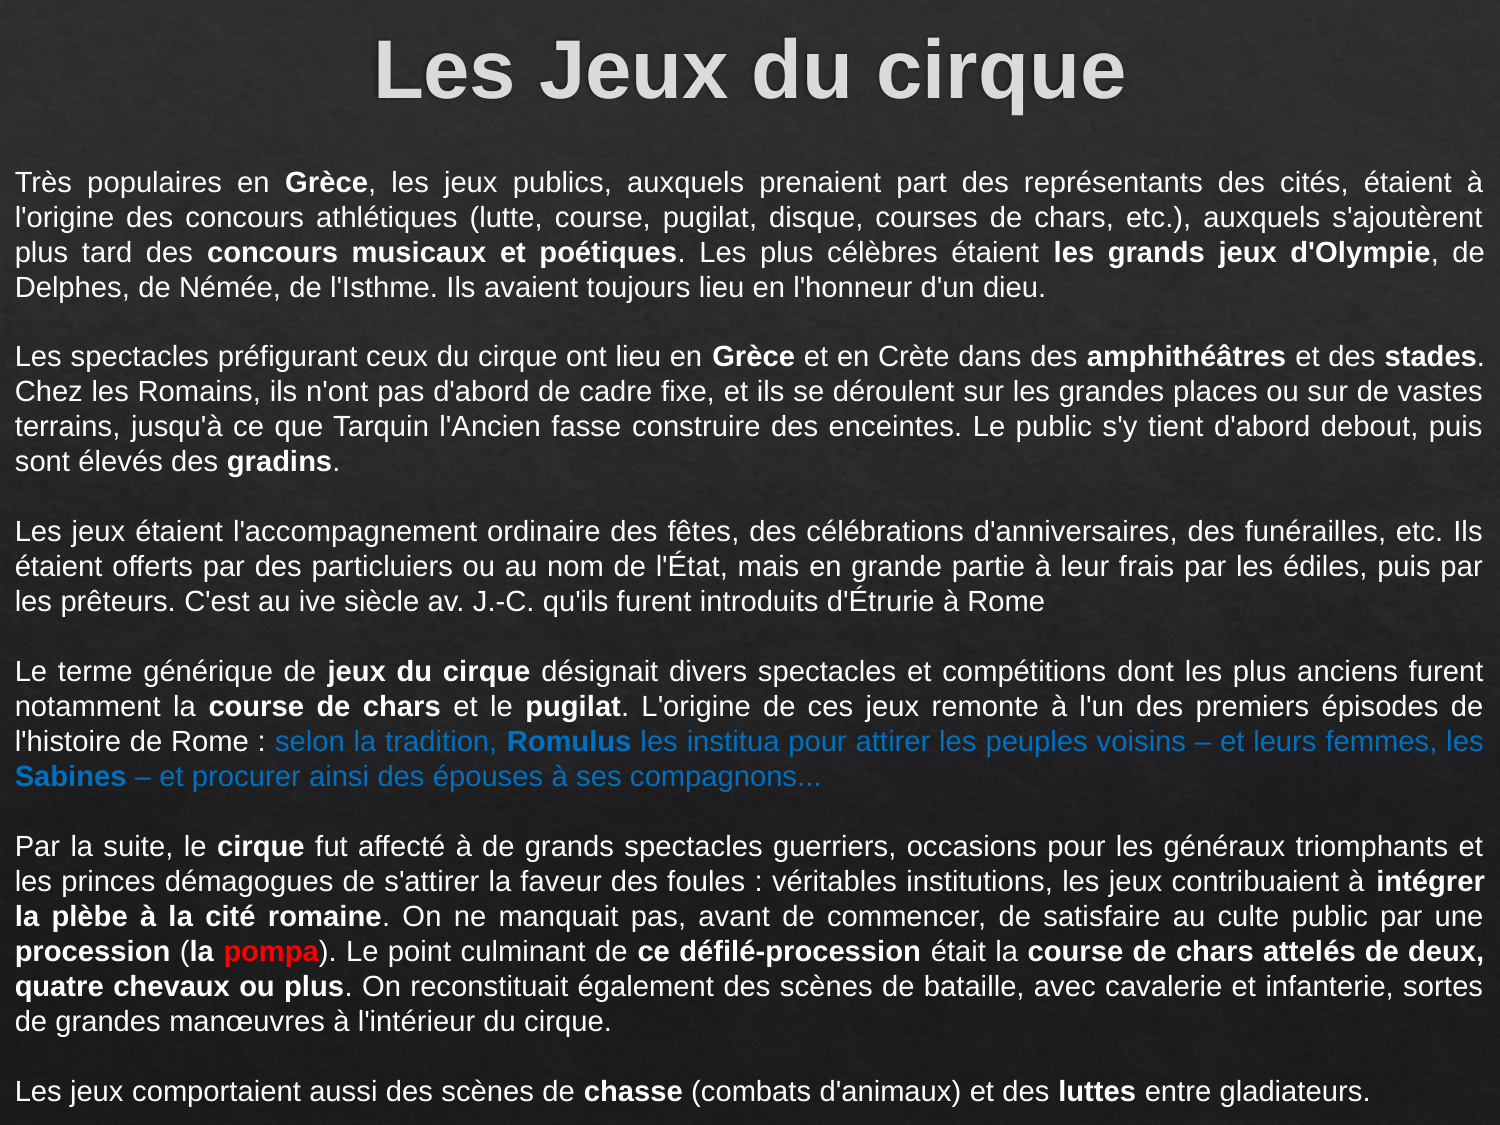

# Les Jeux du cirque
Très populaires en Grèce, les jeux publics, auxquels prenaient part des représentants des cités, étaient à l'origine des concours athlétiques (lutte, course, pugilat, disque, courses de chars, etc.), auxquels s'ajoutèrent plus tard des concours musicaux et poétiques. Les plus célèbres étaient les grands jeux d'Olympie, de Delphes, de Némée, de l'Isthme. Ils avaient toujours lieu en l'honneur d'un dieu.

Les spectacles préfigurant ceux du cirque ont lieu en Grèce et en Crète dans des amphithéâtres et des stades. Chez les Romains, ils n'ont pas d'abord de cadre fixe, et ils se déroulent sur les grandes places ou sur de vastes terrains, jusqu'à ce que Tarquin l'Ancien fasse construire des enceintes. Le public s'y tient d'abord debout, puis sont élevés des gradins.

Les jeux étaient l'accompagnement ordinaire des fêtes, des célébrations d'anniversaires, des funérailles, etc. Ils étaient offerts par des particluiers ou au nom de l'État, mais en grande partie à leur frais par les édiles, puis par les prêteurs. C'est au ive siècle av. J.-C. qu'ils furent introduits d'Étrurie à Rome

Le terme générique de jeux du cirque désignait divers spectacles et compétitions dont les plus anciens furent notamment la course de chars et le pugilat. L'origine de ces jeux remonte à l'un des premiers épisodes de l'histoire de Rome : selon la tradition, Romulus les institua pour attirer les peuples voisins – et leurs femmes, les Sabines – et procurer ainsi des épouses à ses compagnons...

Par la suite, le cirque fut affecté à de grands spectacles guerriers, occasions pour les généraux triomphants et les princes démagogues de s'attirer la faveur des foules : véritables institutions, les jeux contribuaient à intégrer la plèbe à la cité romaine. On ne manquait pas, avant de commencer, de satisfaire au culte public par une procession (la pompa). Le point culminant de ce défilé-procession était la course de chars attelés de deux, quatre chevaux ou plus. On reconstituait également des scènes de bataille, avec cavalerie et infanterie, sortes de grandes manœuvres à l'intérieur du cirque.

Les jeux comportaient aussi des scènes de chasse (combats d'animaux) et des luttes entre gladiateurs.